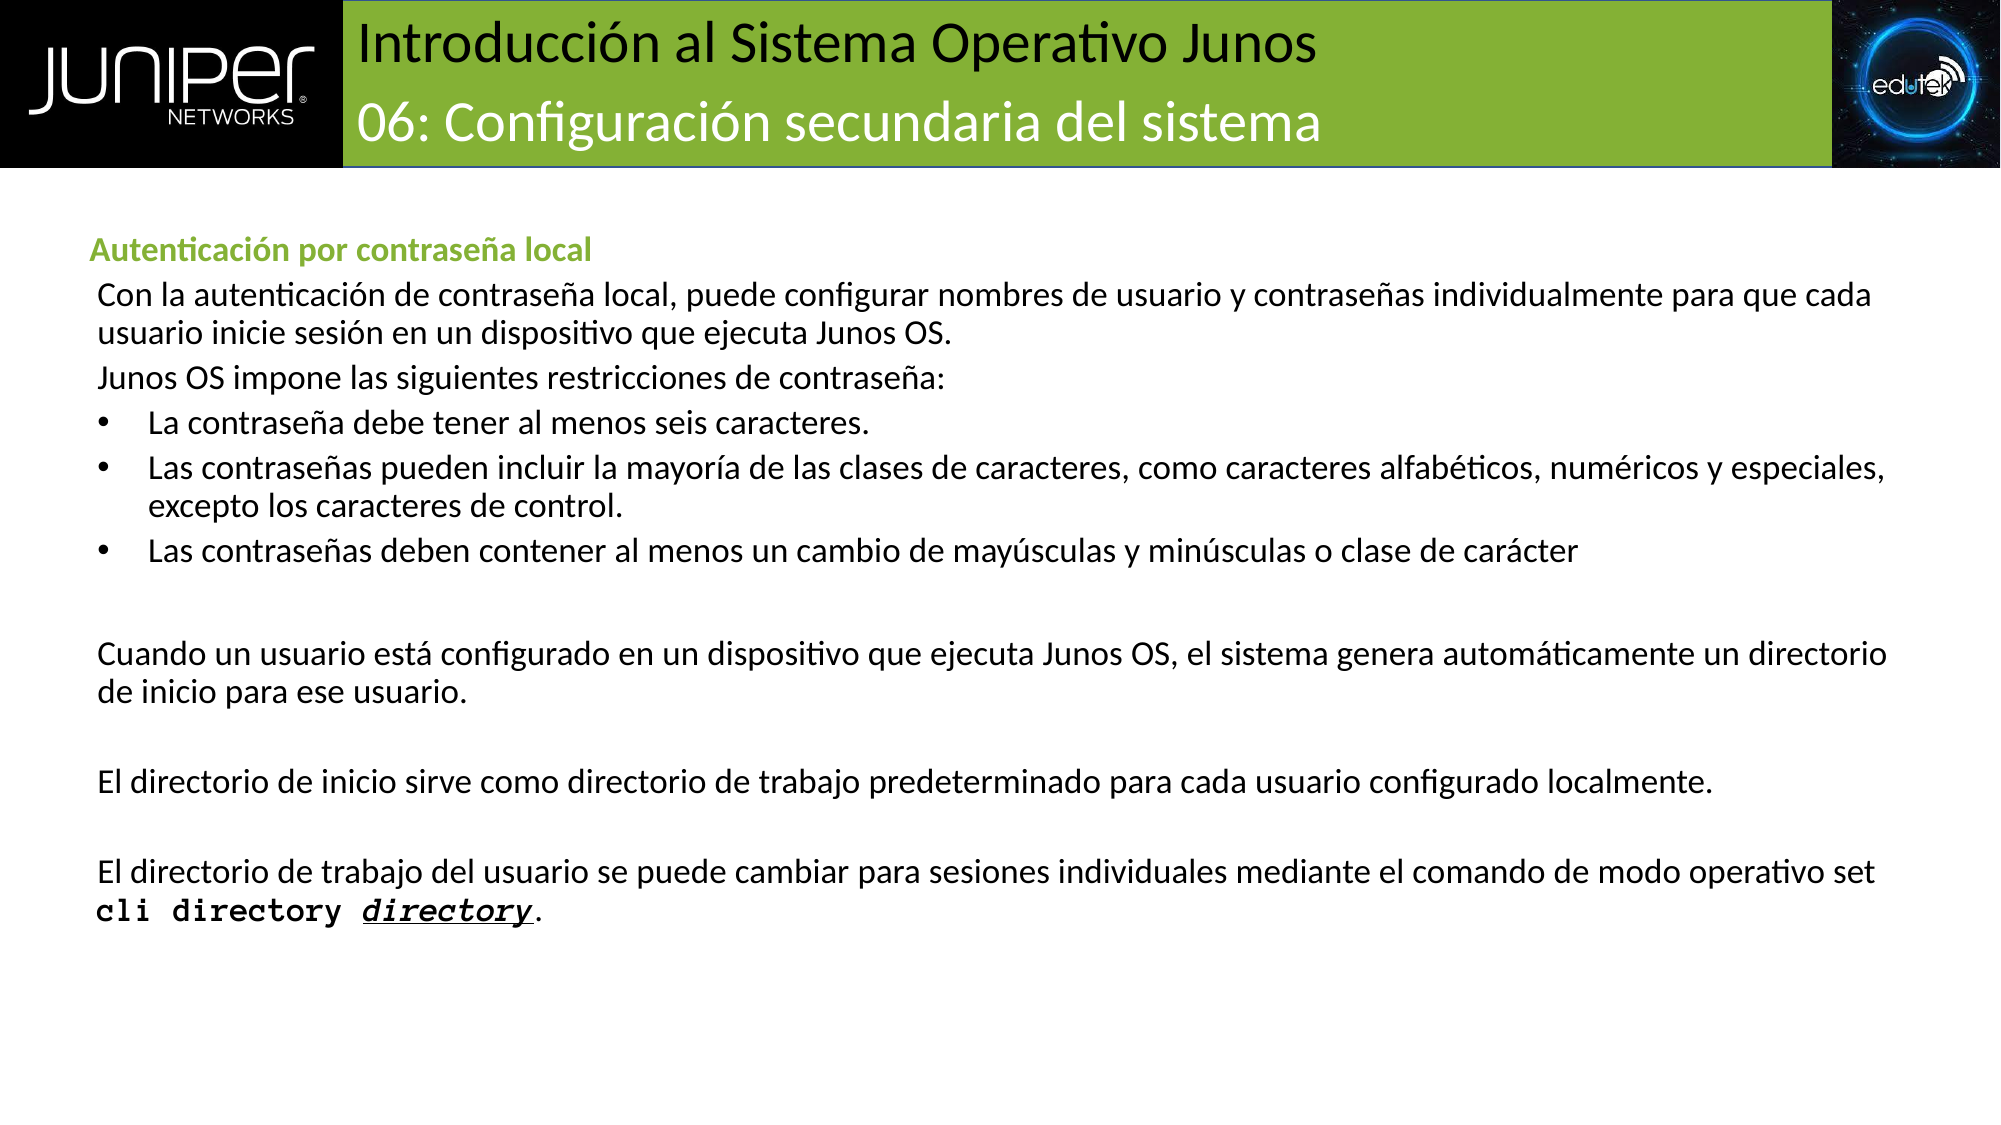

# Introducción al Sistema Operativo Junos
06: Configuración secundaria del sistema

Autenticación por contraseña local
Con la autenticación de contraseña local, puede configurar nombres de usuario y contraseñas individualmente para que cada usuario inicie sesión en un dispositivo que ejecuta Junos OS.
Junos OS impone las siguientes restricciones de contraseña:
La contraseña debe tener al menos seis caracteres.
Las contraseñas pueden incluir la mayoría de las clases de caracteres, como caracteres alfabéticos, numéricos y especiales, excepto los caracteres de control.
Las contraseñas deben contener al menos un cambio de mayúsculas y minúsculas o clase de carácter

Cuando un usuario está configurado en un dispositivo que ejecuta Junos OS, el sistema genera automáticamente un directorio de inicio para ese usuario.

El directorio de inicio sirve como directorio de trabajo predeterminado para cada usuario configurado localmente.

El directorio de trabajo del usuario se puede cambiar para sesiones individuales mediante el comando de modo operativo set cli directory directory.